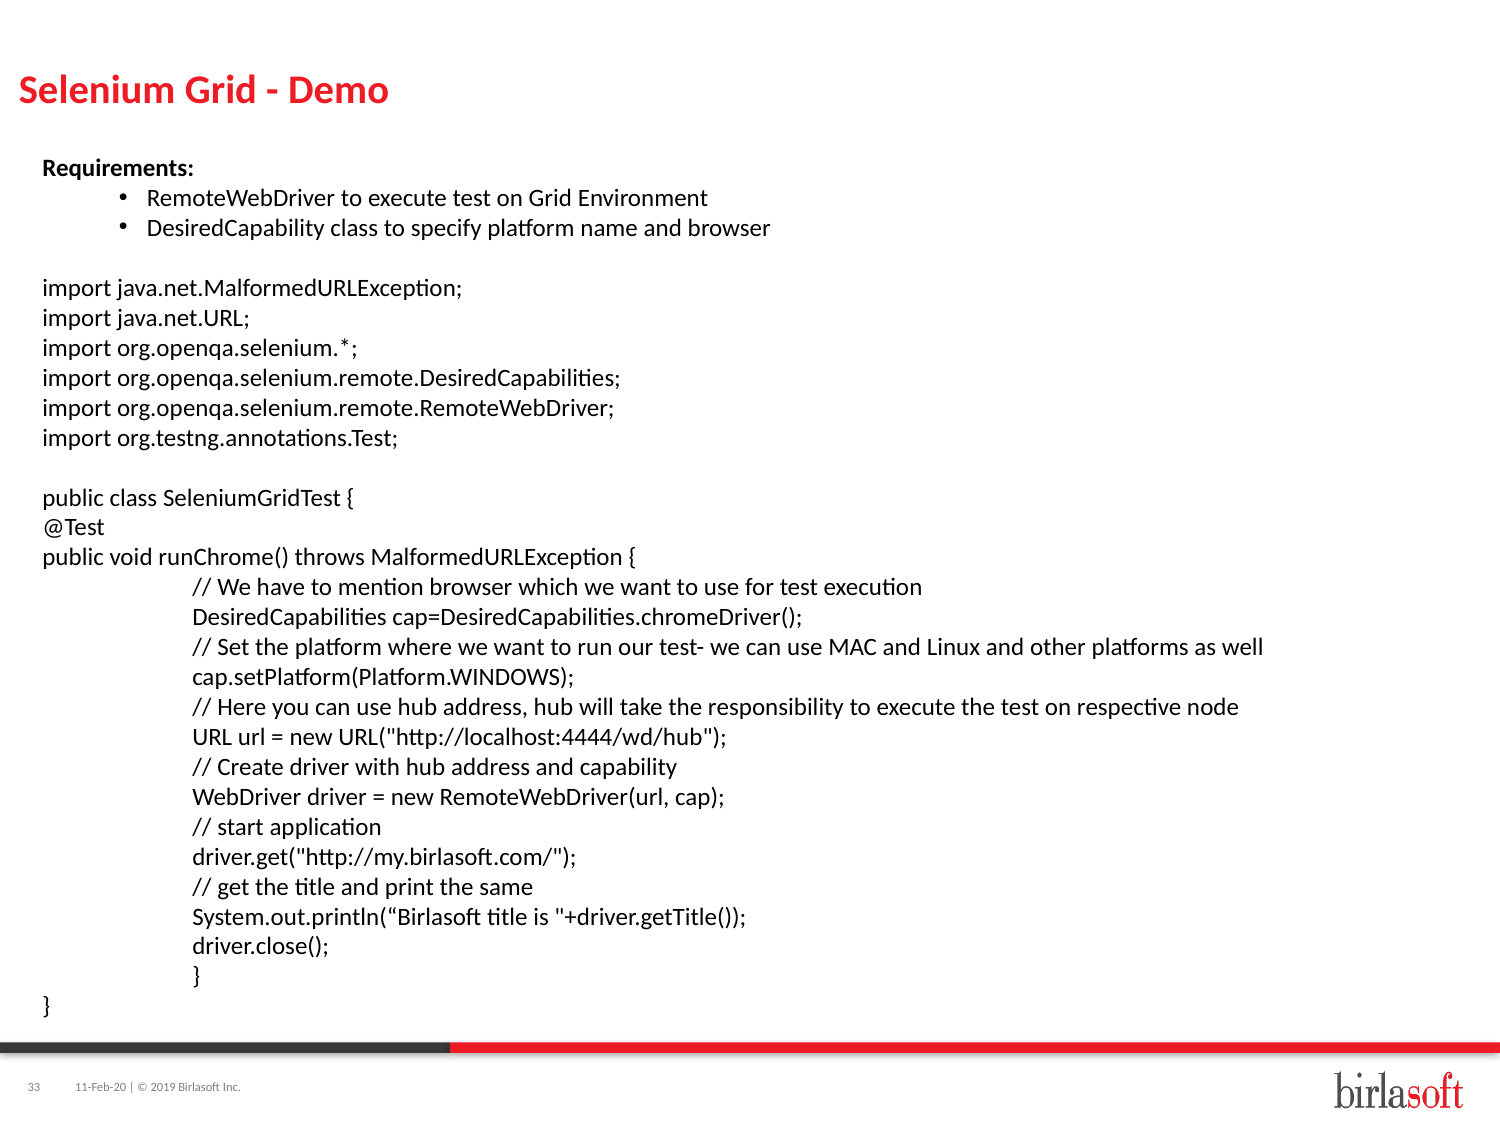

# Selenium Grid - Demo
Requirements:
RemoteWebDriver to execute test on Grid Environment
DesiredCapability class to specify platform name and browser

import java.net.MalformedURLException;
import java.net.URL;
import org.openqa.selenium.*;
import org.openqa.selenium.remote.DesiredCapabilities;
import org.openqa.selenium.remote.RemoteWebDriver;
import org.testng.annotations.Test;

public class SeleniumGridTest {
@Test
public void runChrome() throws MalformedURLException {
	// We have to mention browser which we want to use for test execution
	DesiredCapabilities cap=DesiredCapabilities.chromeDriver();
	// Set the platform where we want to run our test- we can use MAC and Linux and other platforms as well
	cap.setPlatform(Platform.WINDOWS);
	// Here you can use hub address, hub will take the responsibility to execute the test on respective node
	URL url = new URL("http://localhost:4444/wd/hub");
	// Create driver with hub address and capability
	WebDriver driver = new RemoteWebDriver(url, cap);
	// start application
	driver.get("http://my.birlasoft.com/");
	// get the title and print the same
	System.out.println(“Birlasoft title is "+driver.getTitle());
	driver.close();
	}
}

Classification: Birlasoft Internal